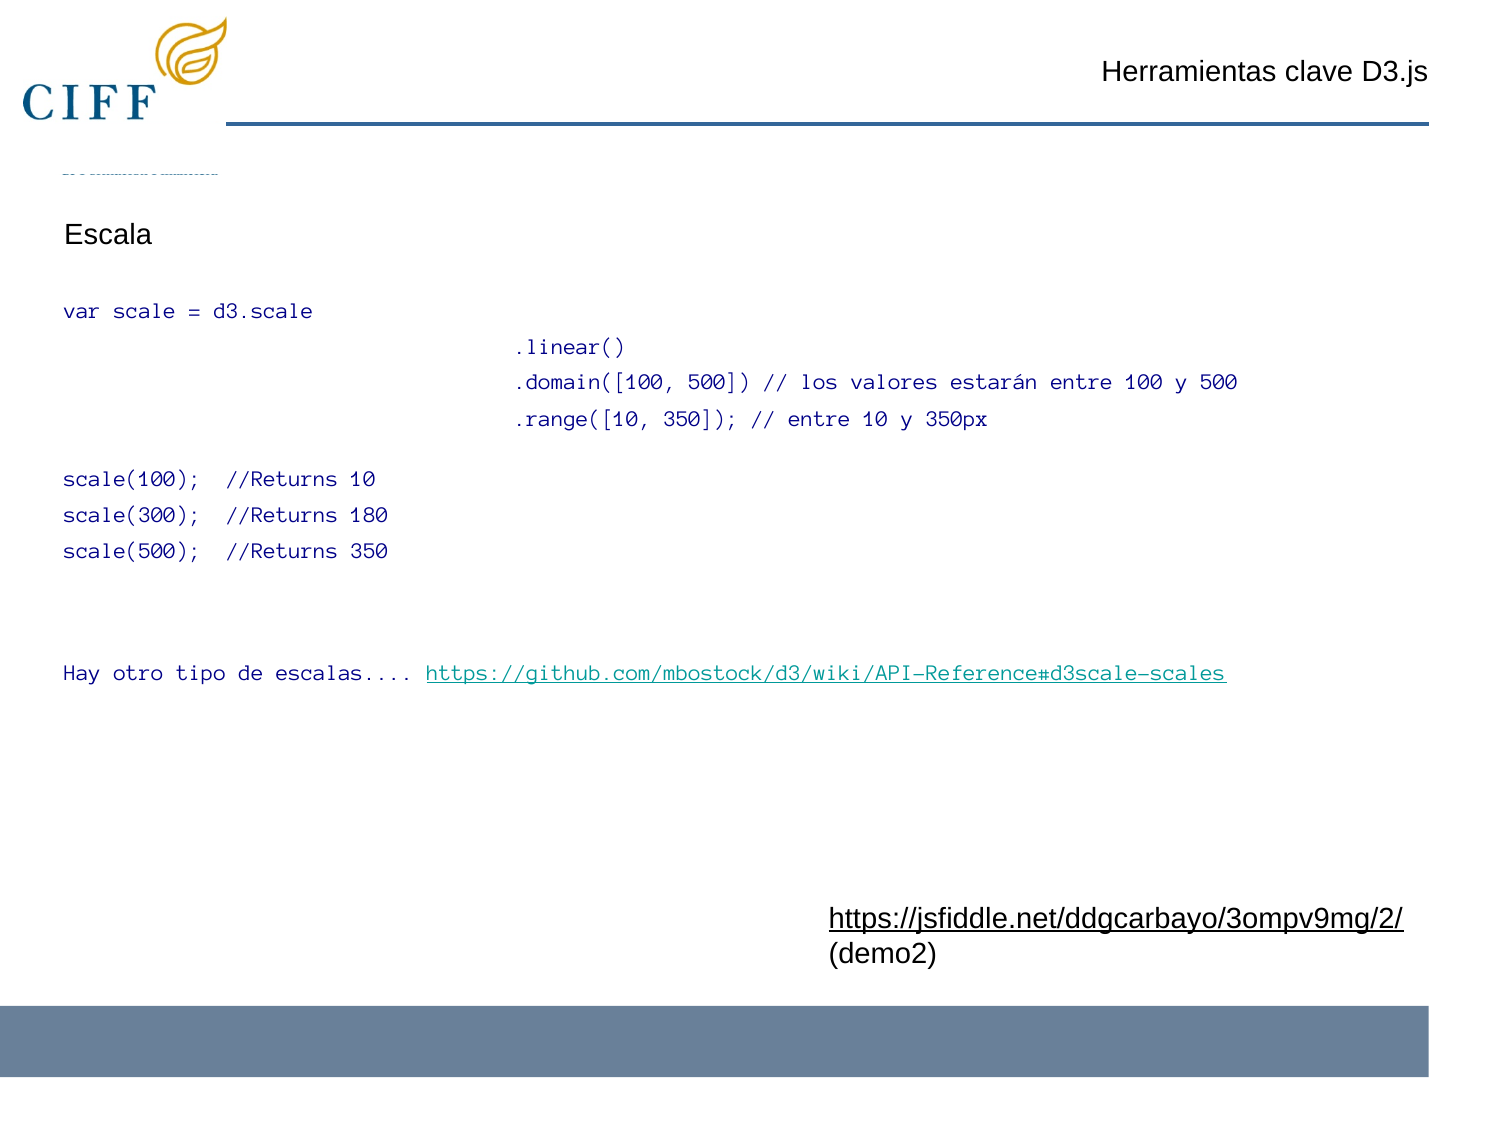

Herramientas clave D3.js
Escala

var scale = d3.scale
			.linear()
			.domain([100, 500]) // los valores estarán entre 100 y 500
			.range([10, 350]); // entre 10 y 350px
scale(100);  //Returns 10
scale(300);  //Returns 180
scale(500);  //Returns 350

Hay otro tipo de escalas.... https://github.com/mbostock/d3/wiki/API-Reference#d3scale-scales

https://jsfiddle.net/ddgcarbayo/3ompv9mg/2/ (demo2)
41